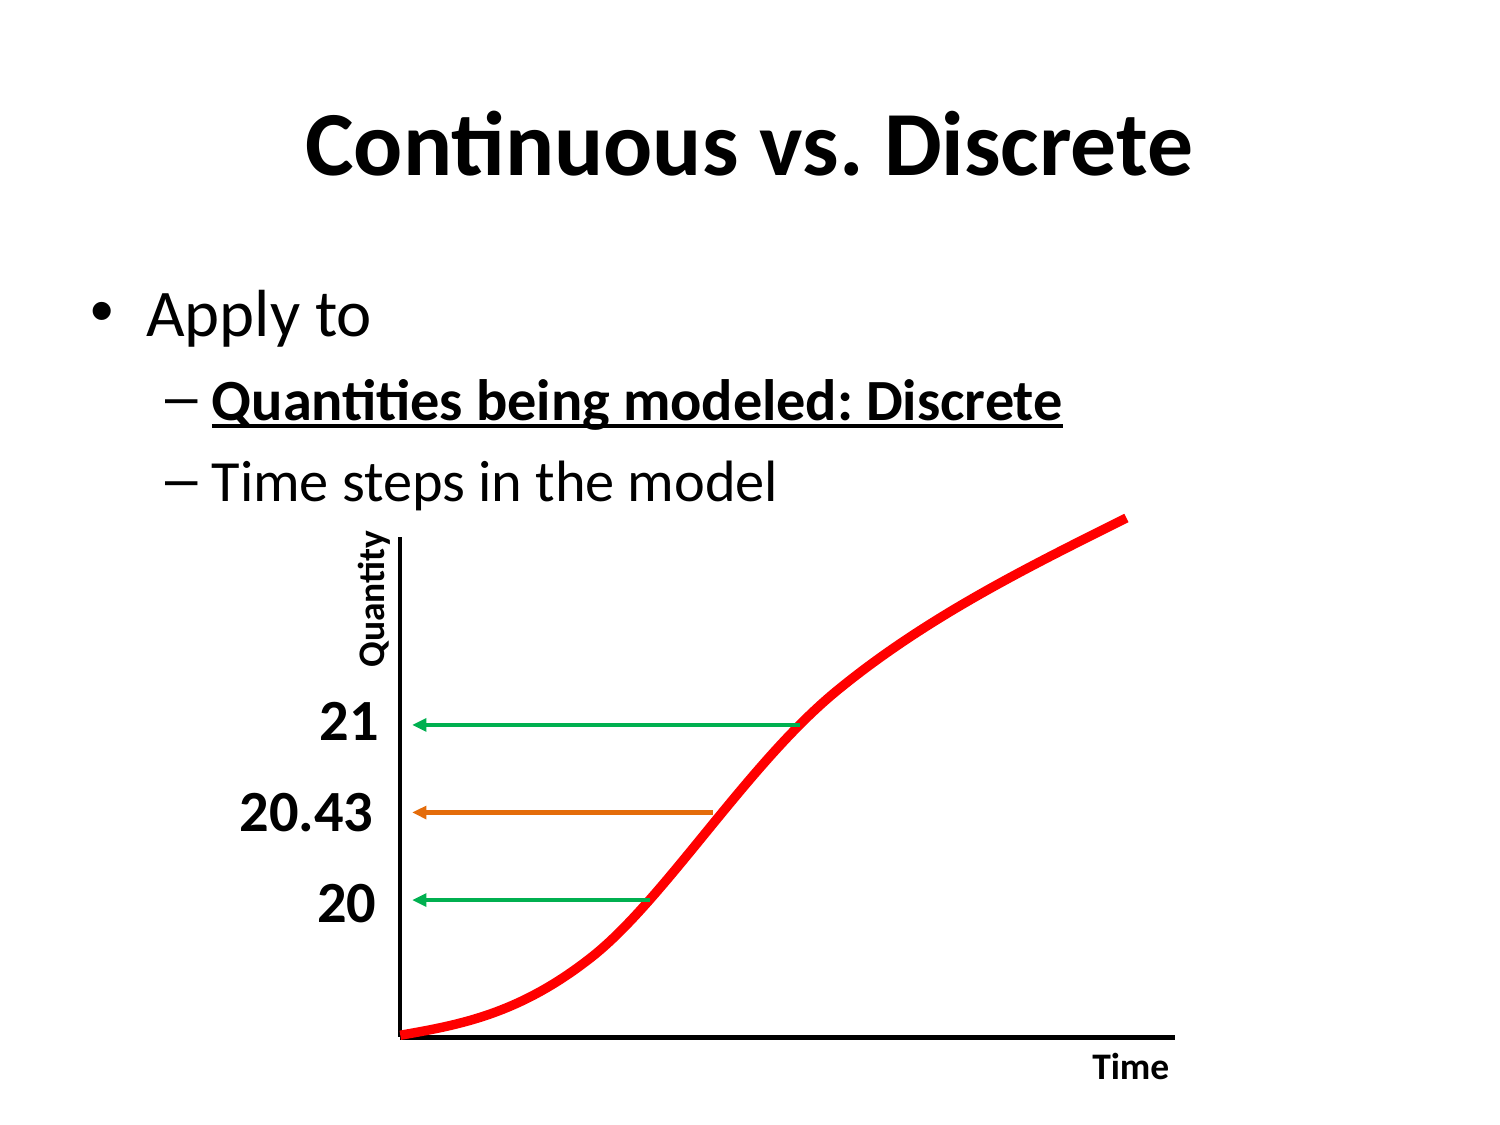

# Continuous vs. Discrete
Apply to
Quantities being modeled: Discrete
Time steps in the model

Quantity
21
20.43
20
Time